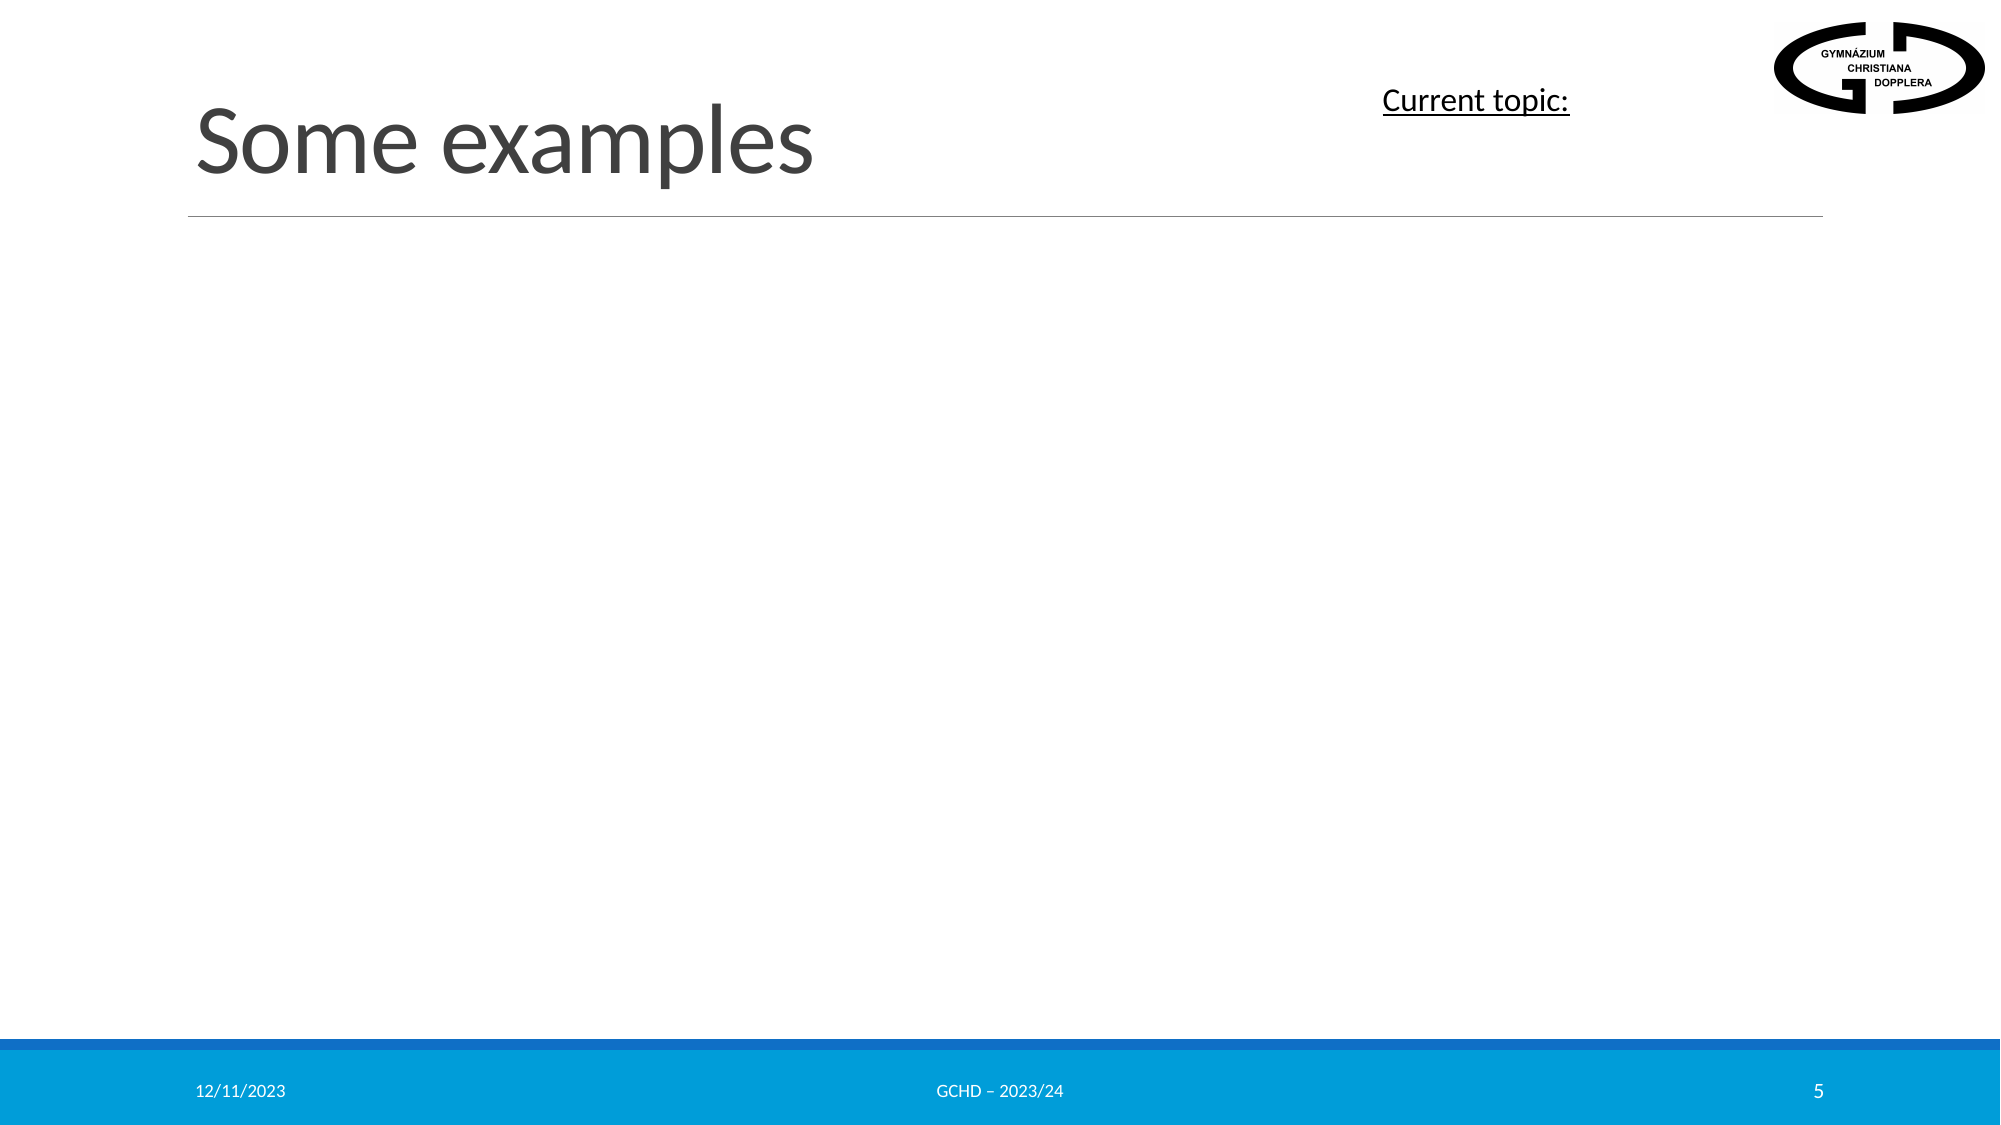

# Some examples

12/11/2023
GCHD – 2023/24
5